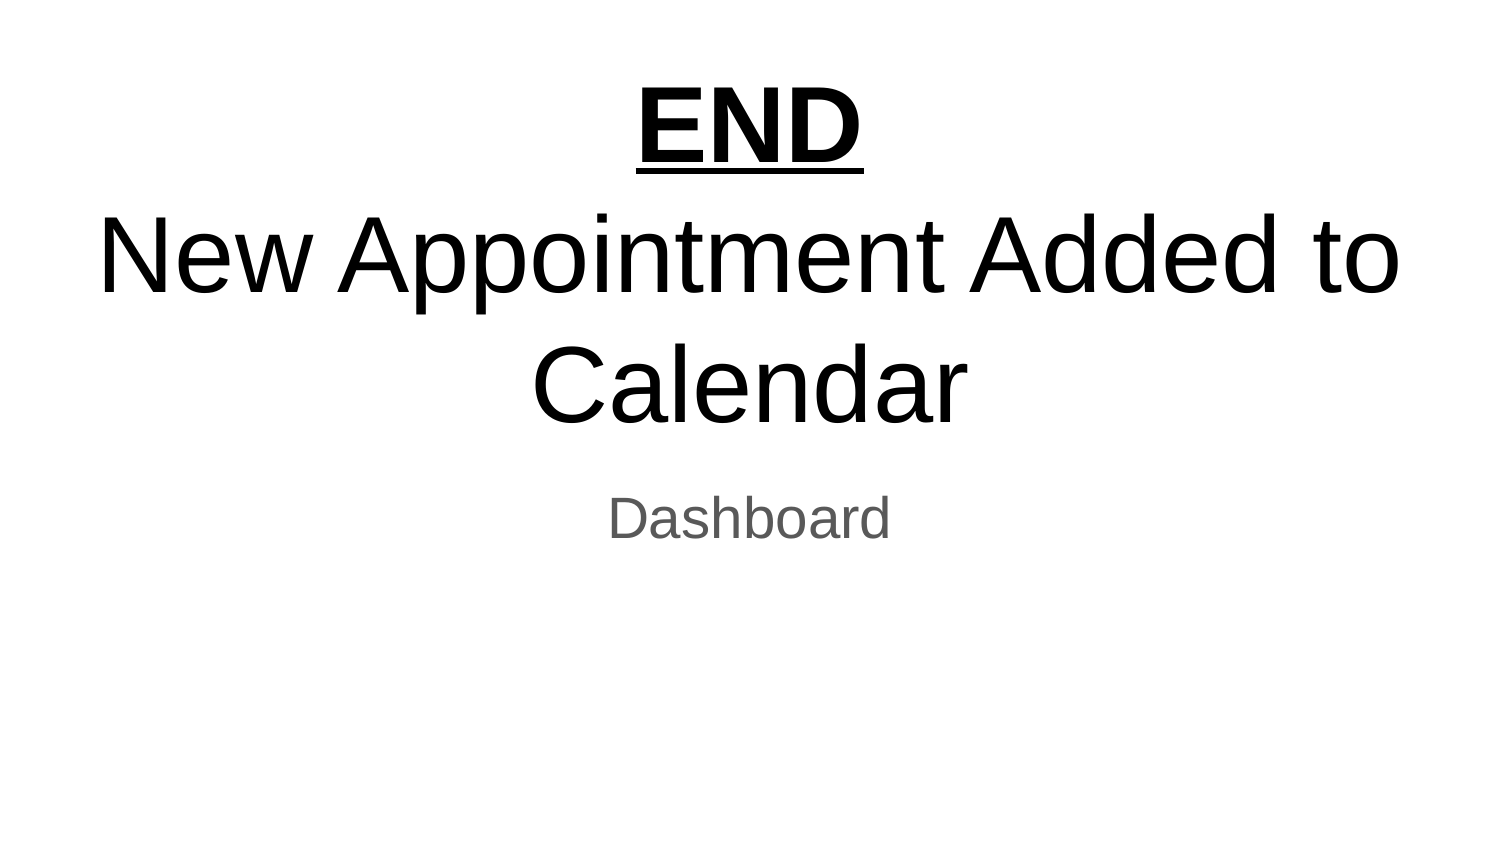

# END
New Appointment Added to Calendar
Dashboard